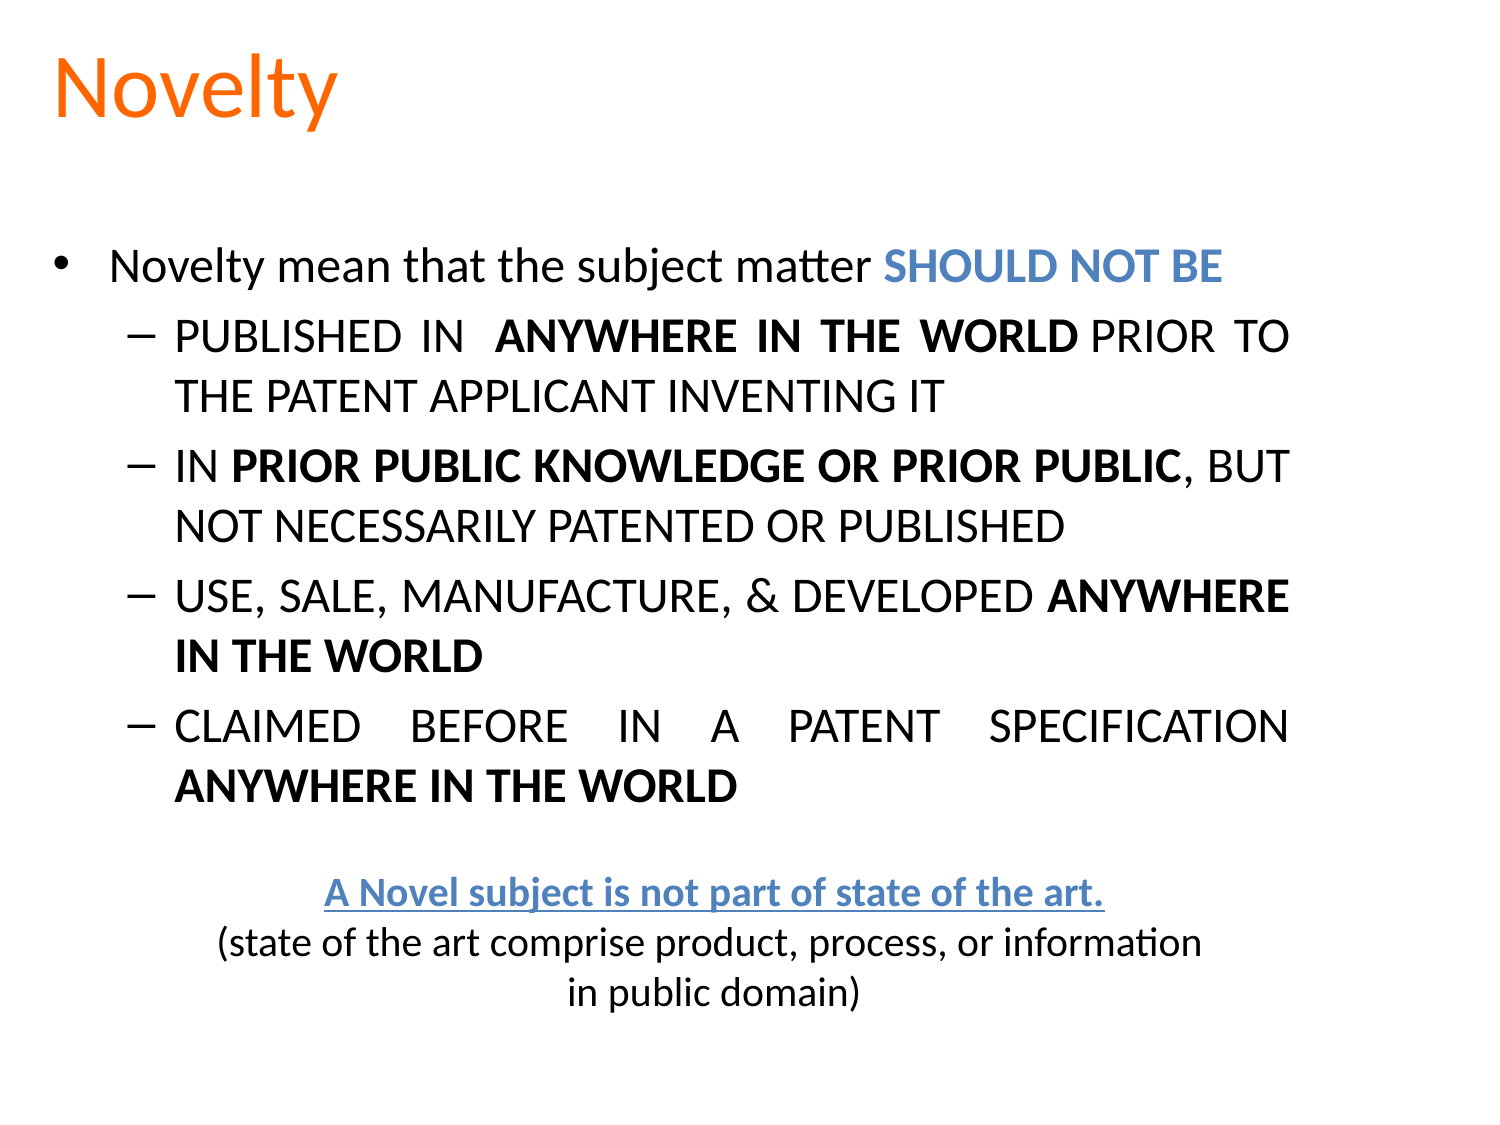

# Novelty
Novelty mean that the subject matter SHOULD NOT BE
PUBLISHED IN  ANYWHERE IN THE WORLD PRIOR TO THE PATENT APPLICANT INVENTING IT
IN PRIOR PUBLIC KNOWLEDGE OR PRIOR PUBLIC, BUT NOT NECESSARILY PATENTED OR PUBLISHED
USE, SALE, MANUFACTURE, & DEVELOPED ANYWHERE IN THE WORLD
CLAIMED BEFORE IN A PATENT SPECIFICATION ANYWHERE IN THE WORLD
A Novel subject is not part of state of the art.
(state of the art comprise product, process, or information
in public domain)